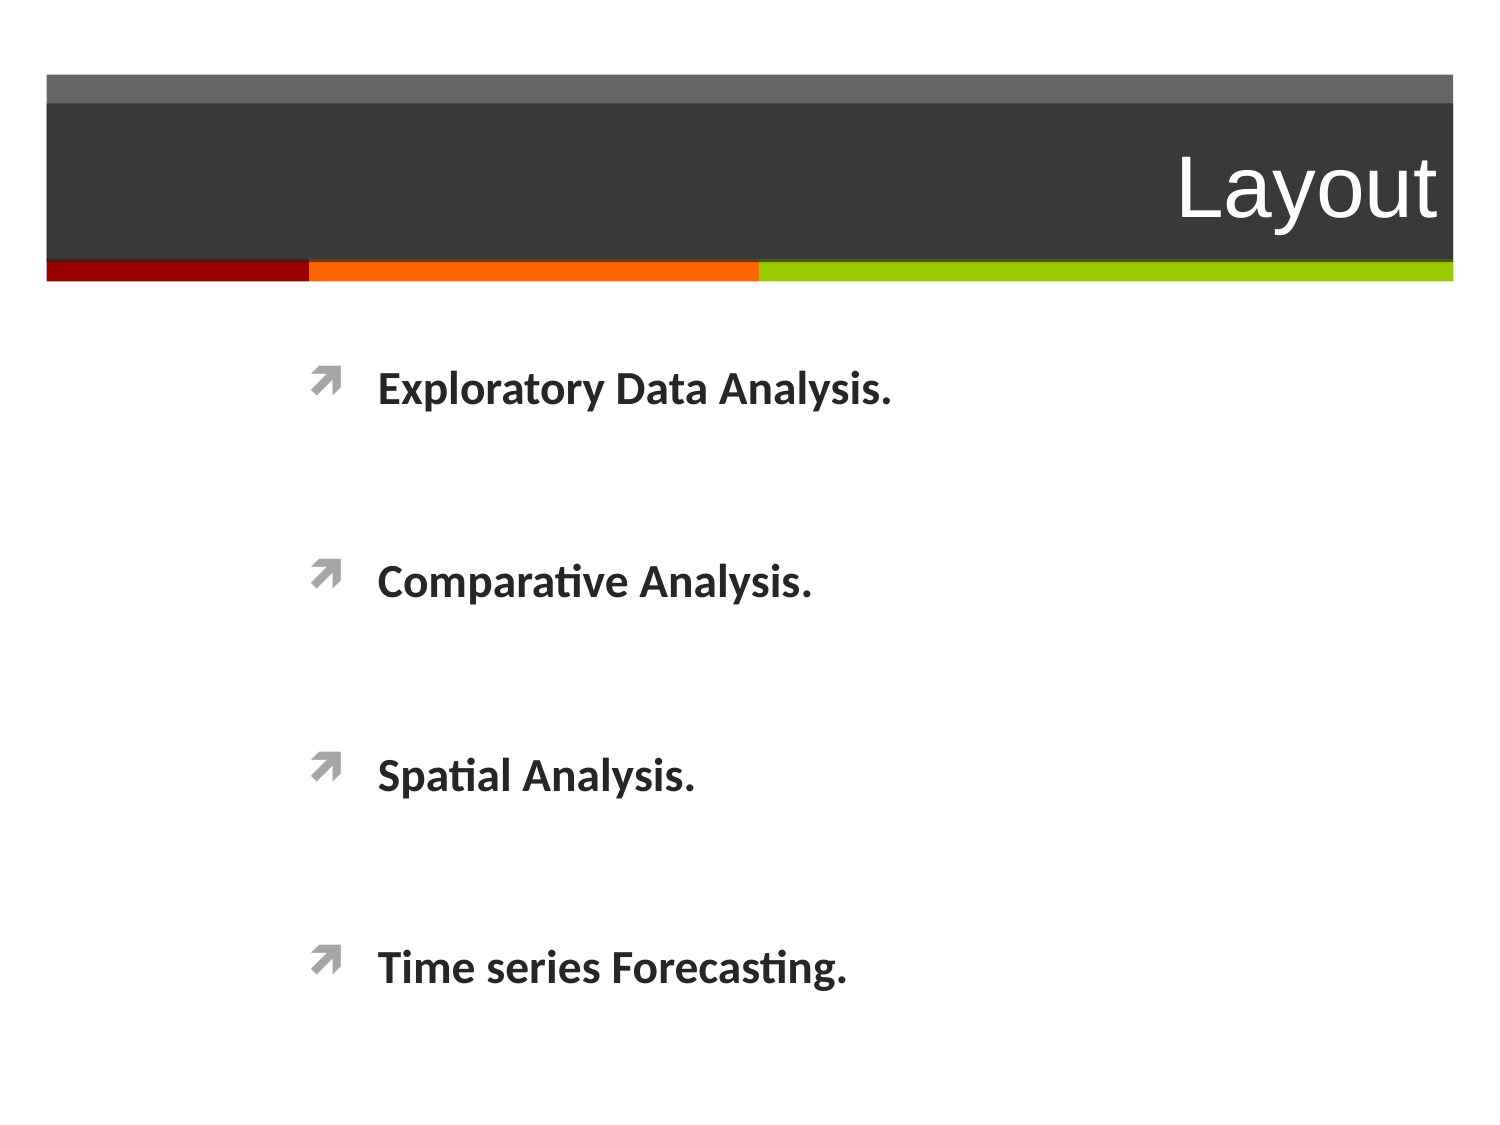

# Layout
Exploratory Data Analysis.

Comparative Analysis.

Spatial Analysis.

Time series Forecasting.